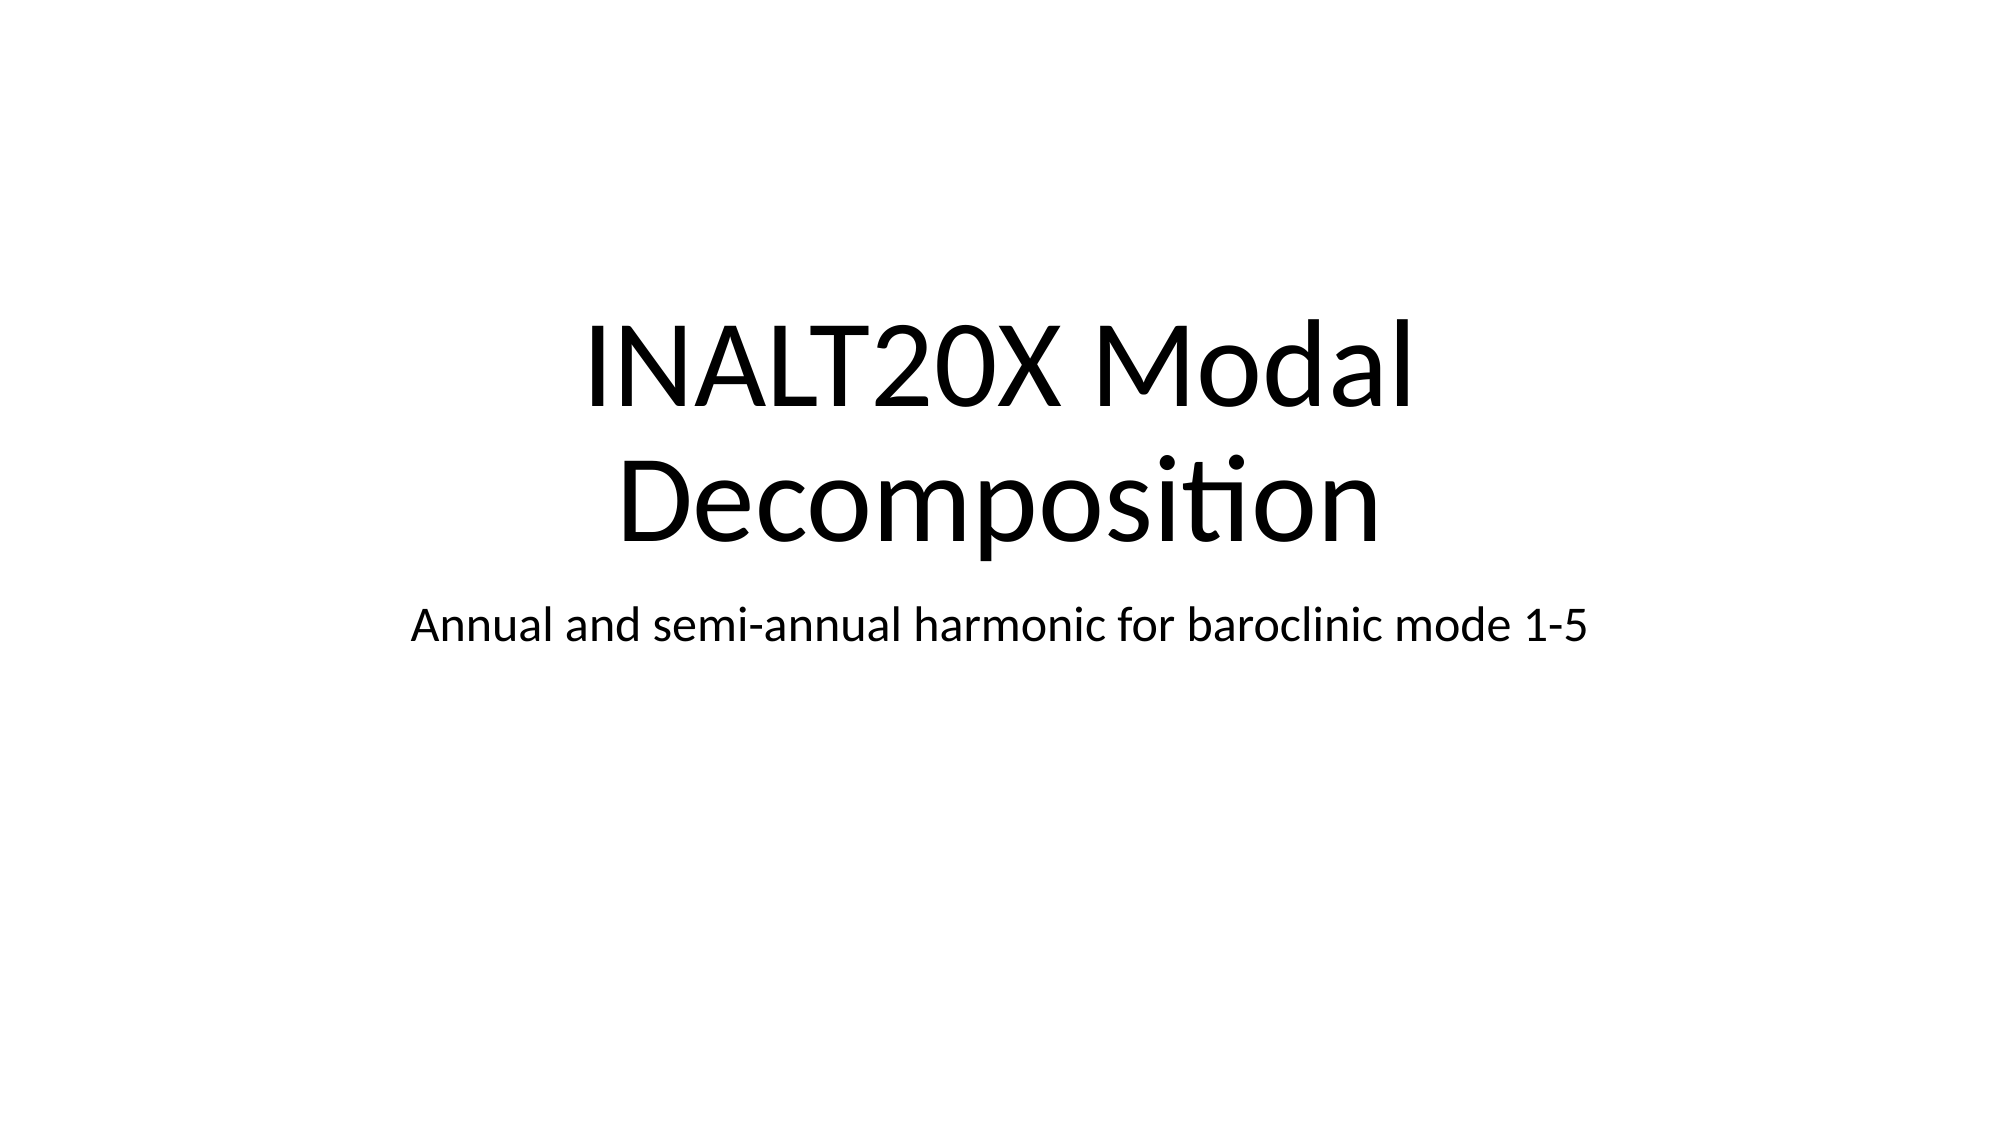

# INALT20X Modal Decomposition
Annual and semi-annual harmonic for baroclinic mode 1-5